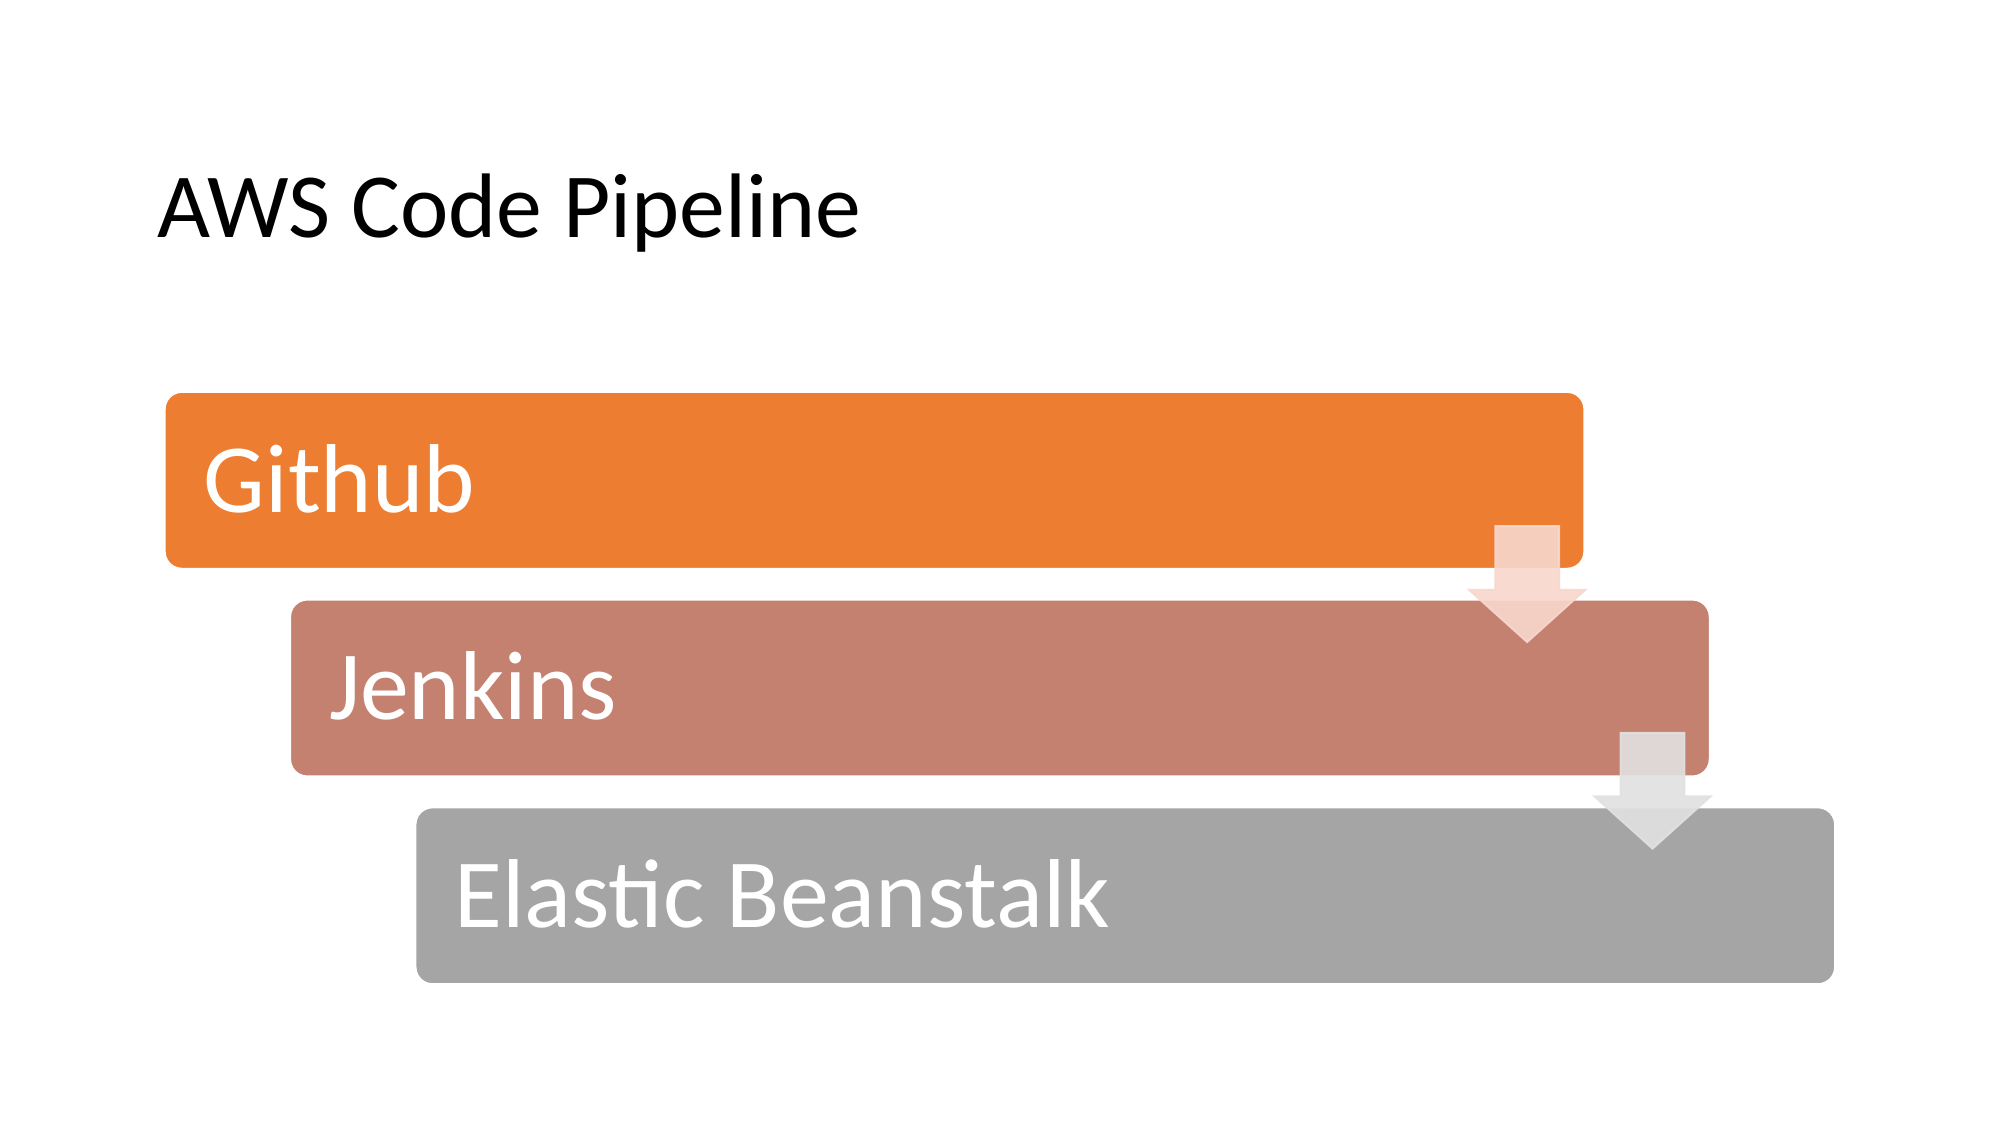

# AWS Code Pipeline
Github
Jenkins
Elastic Beanstalk